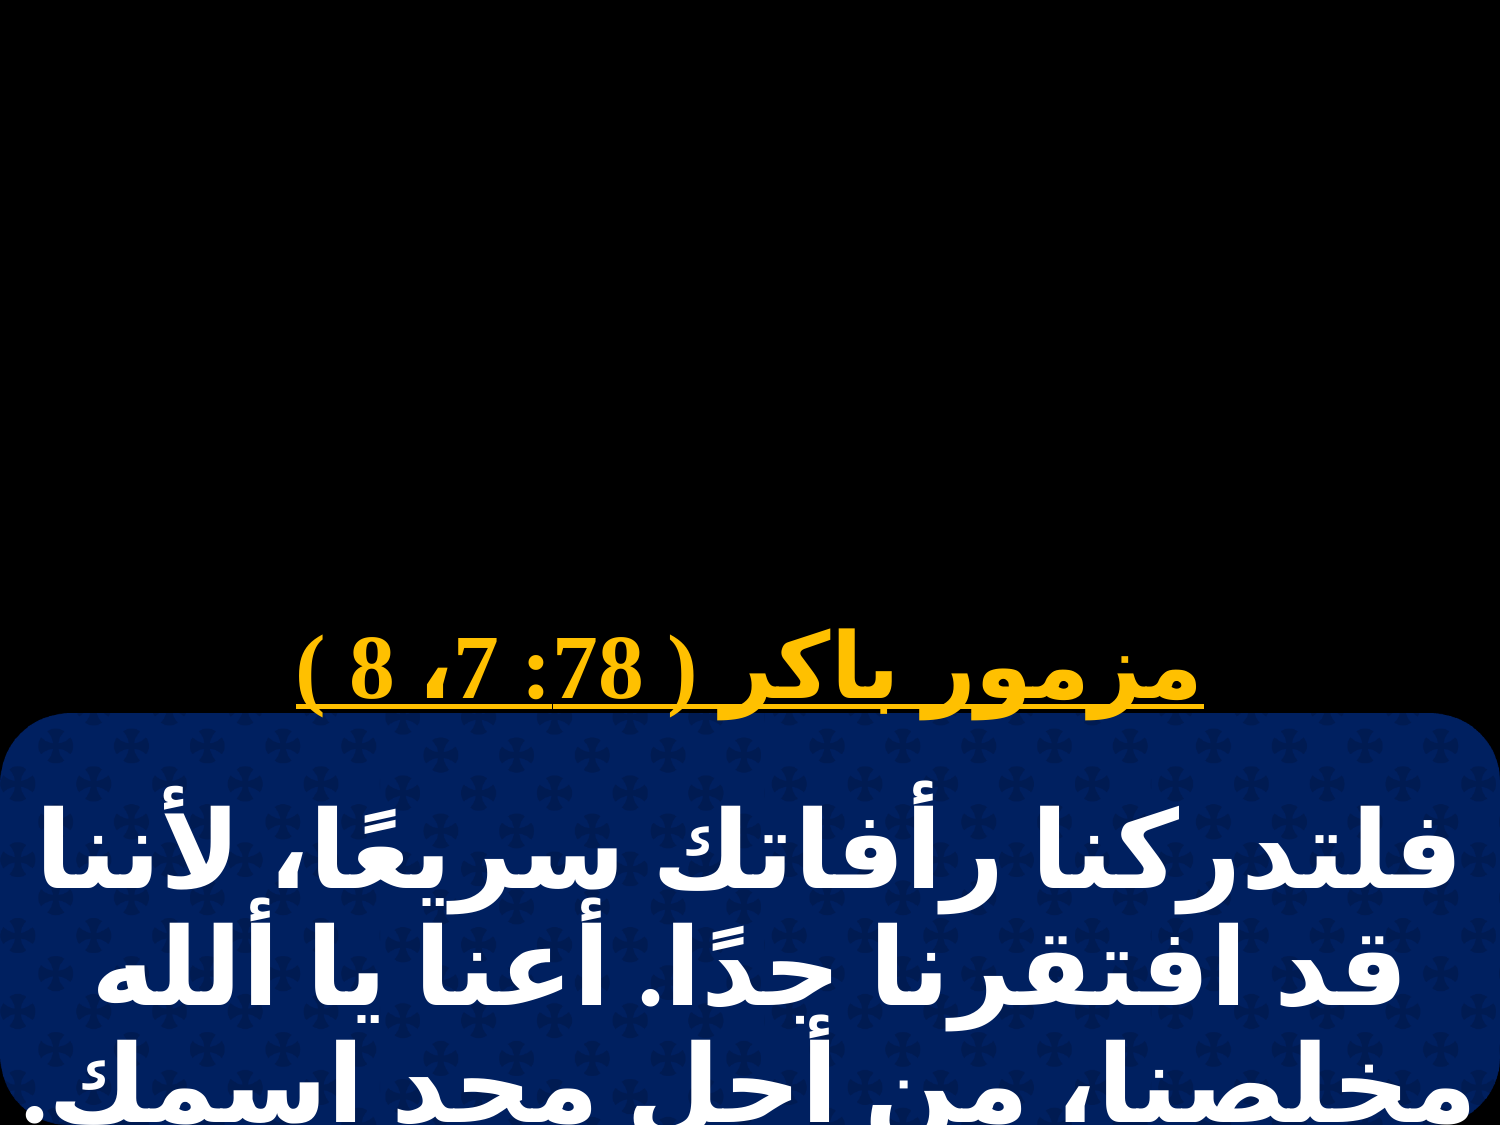

# باكر سبت 6
مزمور باكر ( 78: 7، 8 )
فلتدركنا رأفاتك سريعًا، لأننا قد افتقرنا جدًا. أعنا يا ألله مخلصنا، من أجلٍ مجد اسمك.